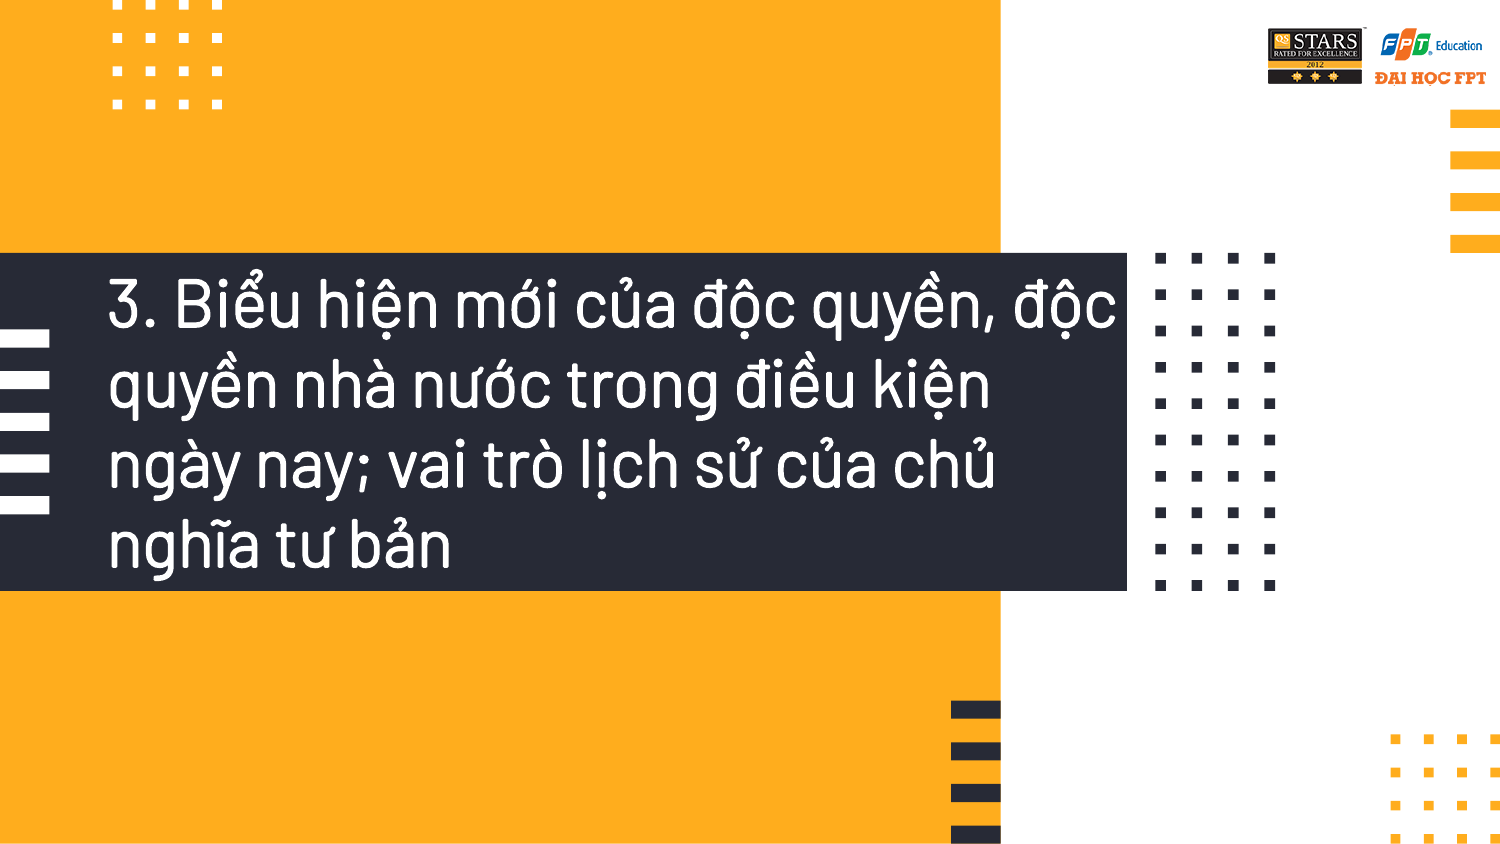

3. Biểu hiện mới của độc quyền, độc quyền nhà nước trong điều kiện ngày nay; vai trò lịch sử của chủ nghĩa tư bản